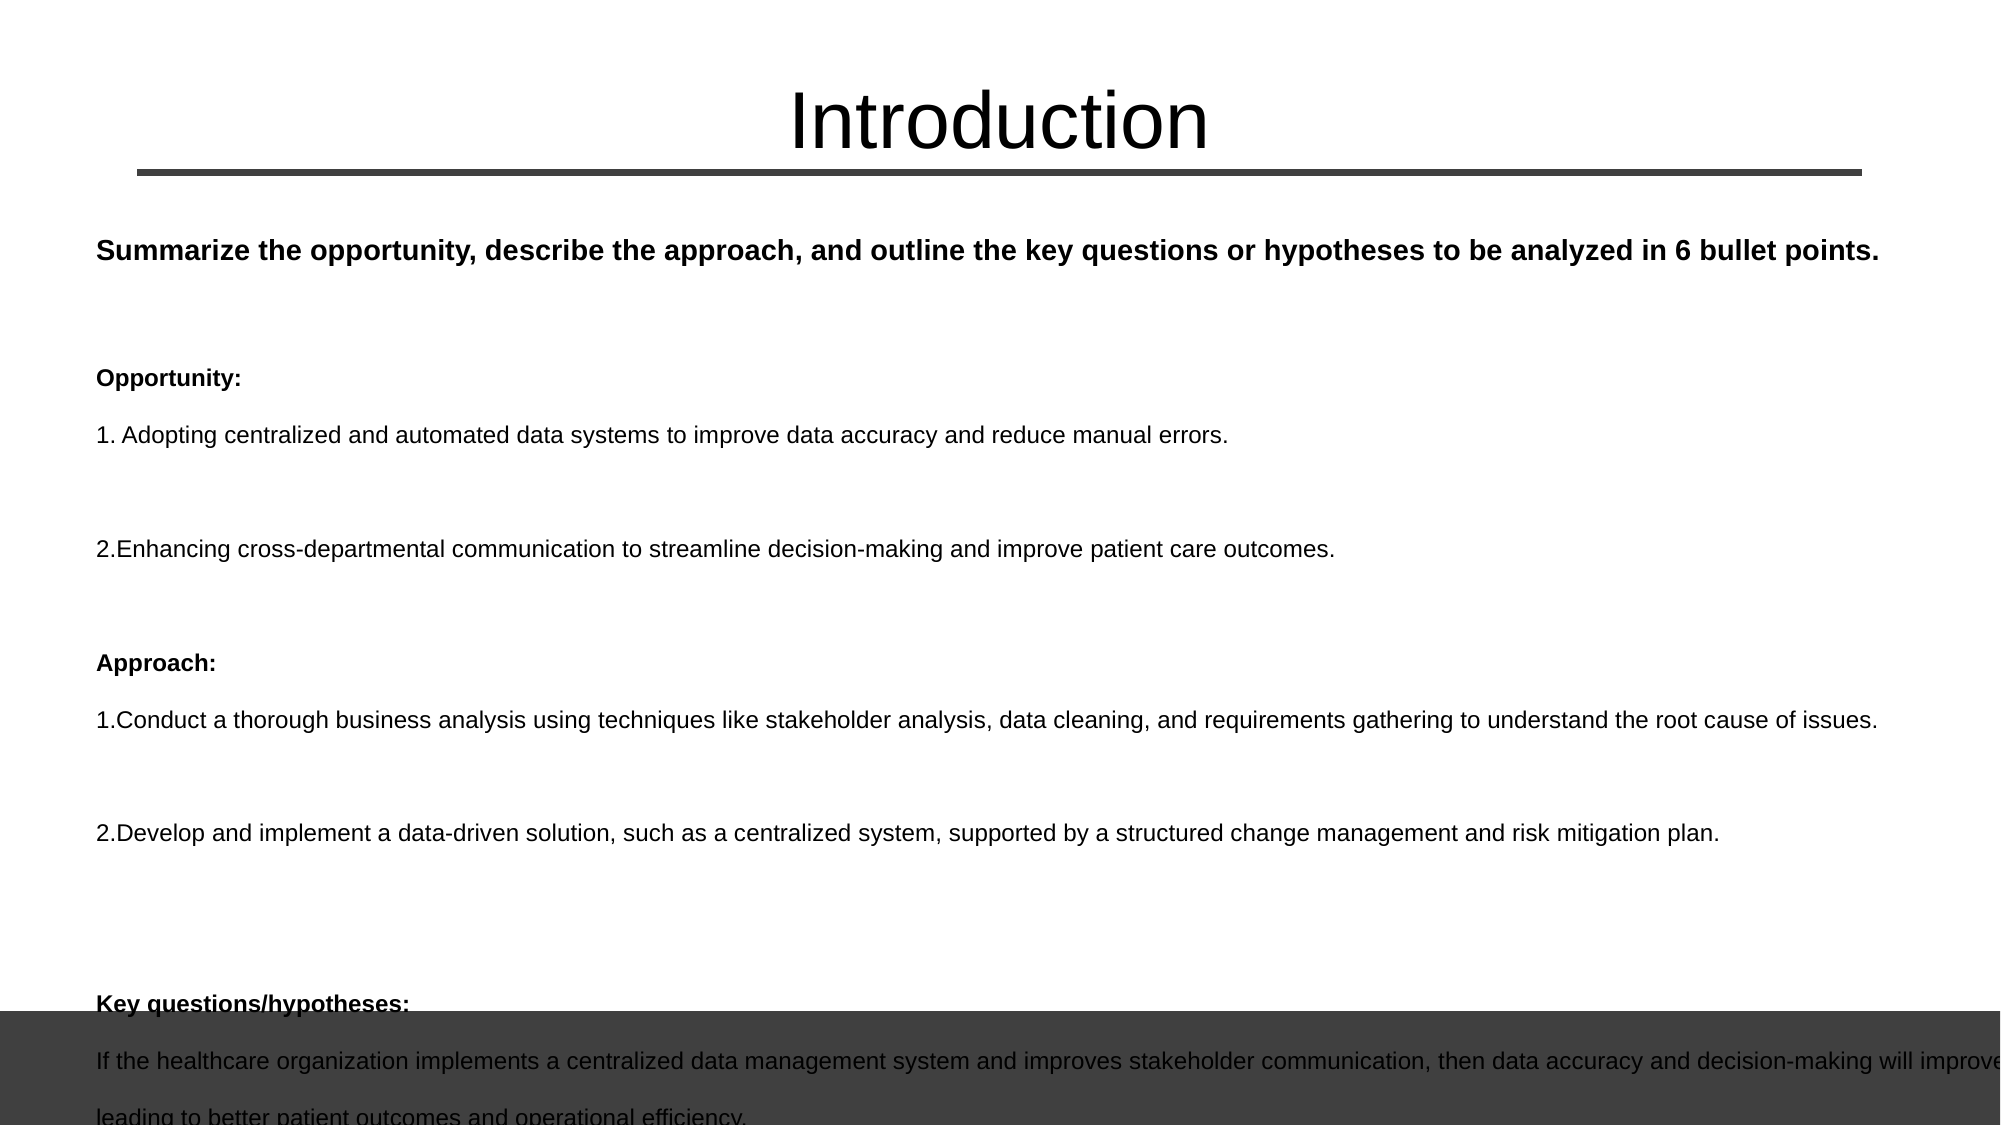

# Introduction
Summarize the opportunity, describe the approach, and outline the key questions or hypotheses to be analyzed in 6 bullet points.

Opportunity:
1. Adopting centralized and automated data systems to improve data accuracy and reduce manual errors.

2.Enhancing cross-departmental communication to streamline decision-making and improve patient care outcomes.

Approach:
1.Conduct a thorough business analysis using techniques like stakeholder analysis, data cleaning, and requirements gathering to understand the root cause of issues.

2.Develop and implement a data-driven solution, such as a centralized system, supported by a structured change management and risk mitigation plan.

Key questions/hypotheses:
If the healthcare organization implements a centralized data management system and improves stakeholder communication, then data accuracy and decision-making will improve, leading to better patient outcomes and operational efficiency.